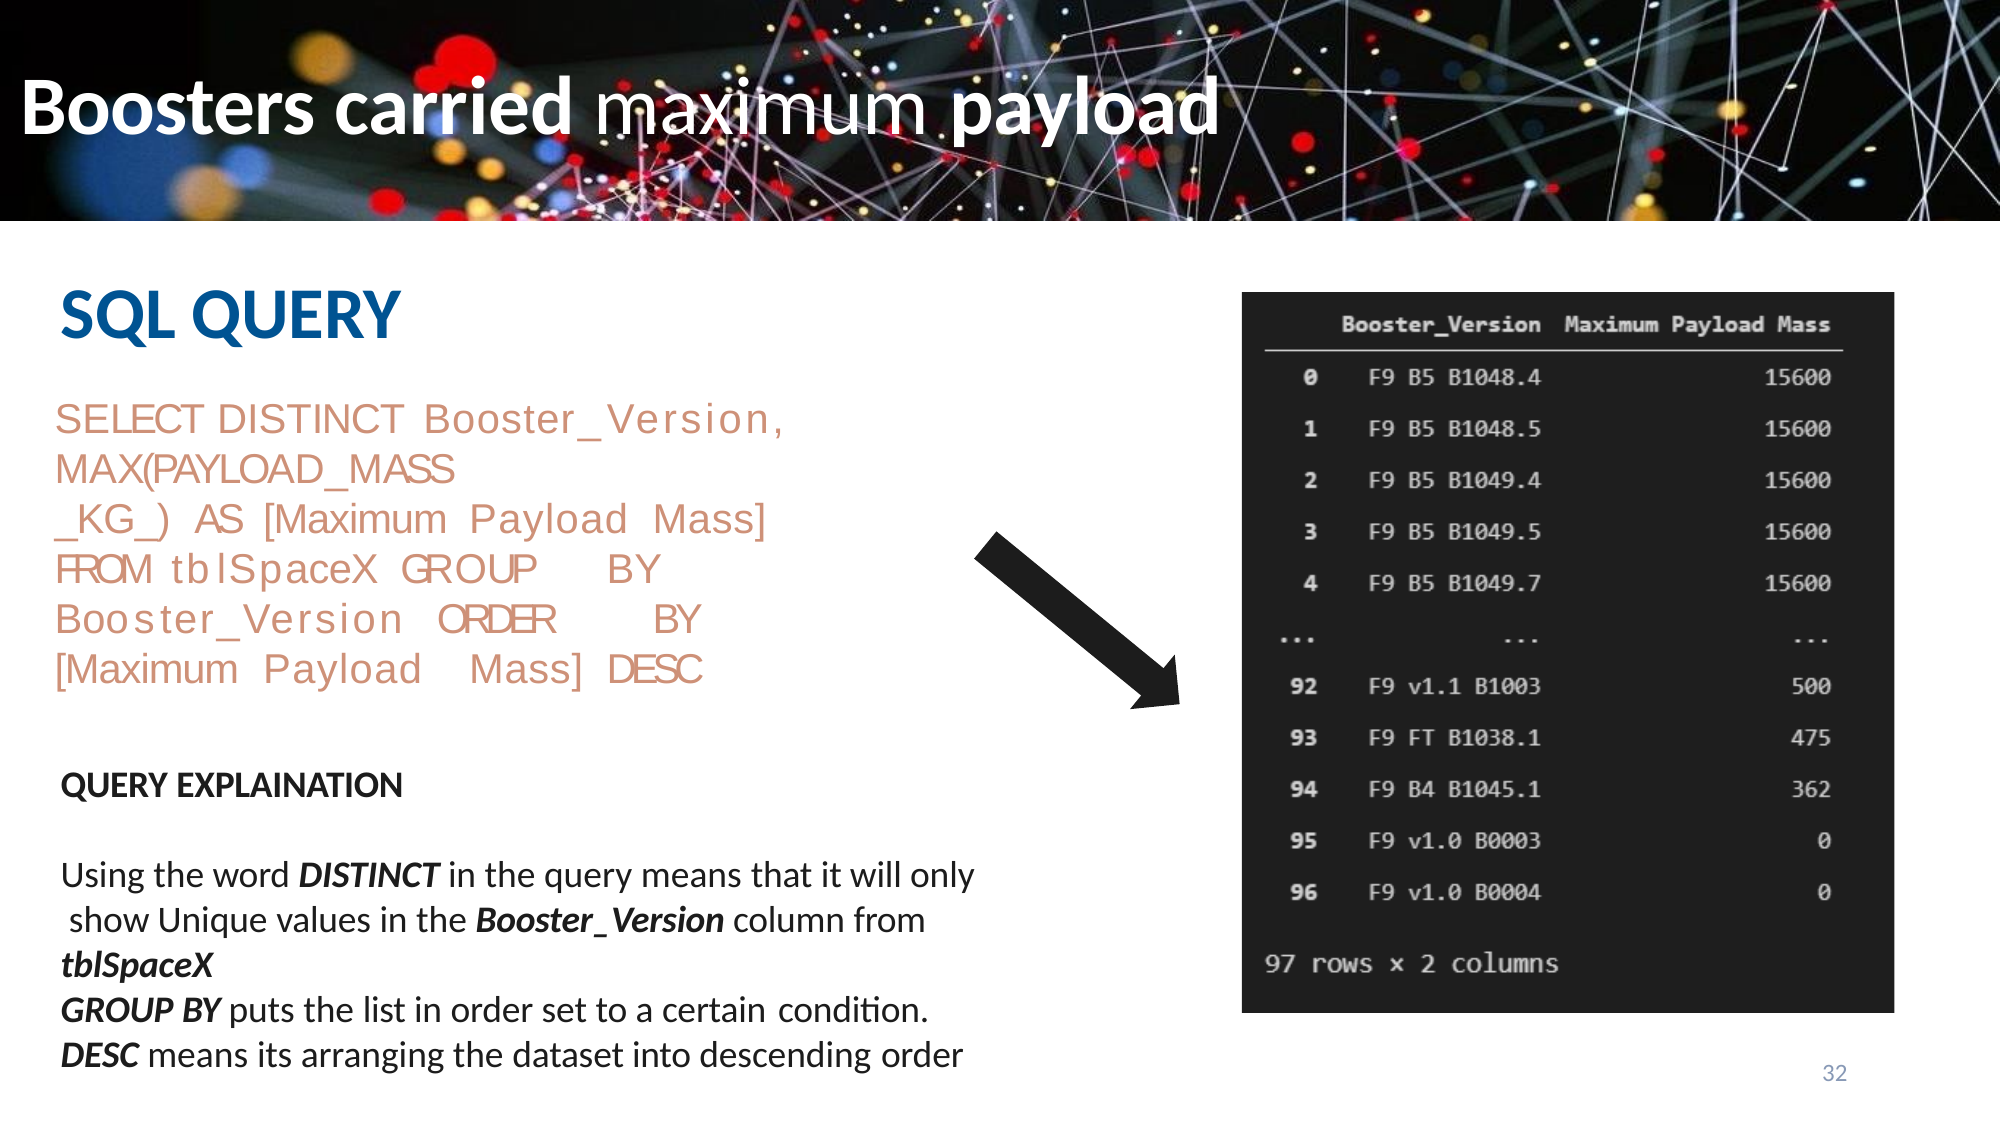

# Boosters carried maximum payload
SQL QUERY
SELECT	DISTINCT	Booster_Version,	MAX(PAYLOAD_MASS
_KG_)	AS	[Maximum	Payload	Mass]
FROM	tblSpaceX	GROUP	BY	Booster_Version  ORDER		BY	[Maximum	Payload	Mass]	DESC

QUERY EXPLAINATION

Using the word DISTINCT in the query means that it will only  show Unique values in the Booster_Version column from  tblSpaceX
GROUP BY puts the list in order set to a certain condition.
DESC means its arranging the dataset into descending order

32